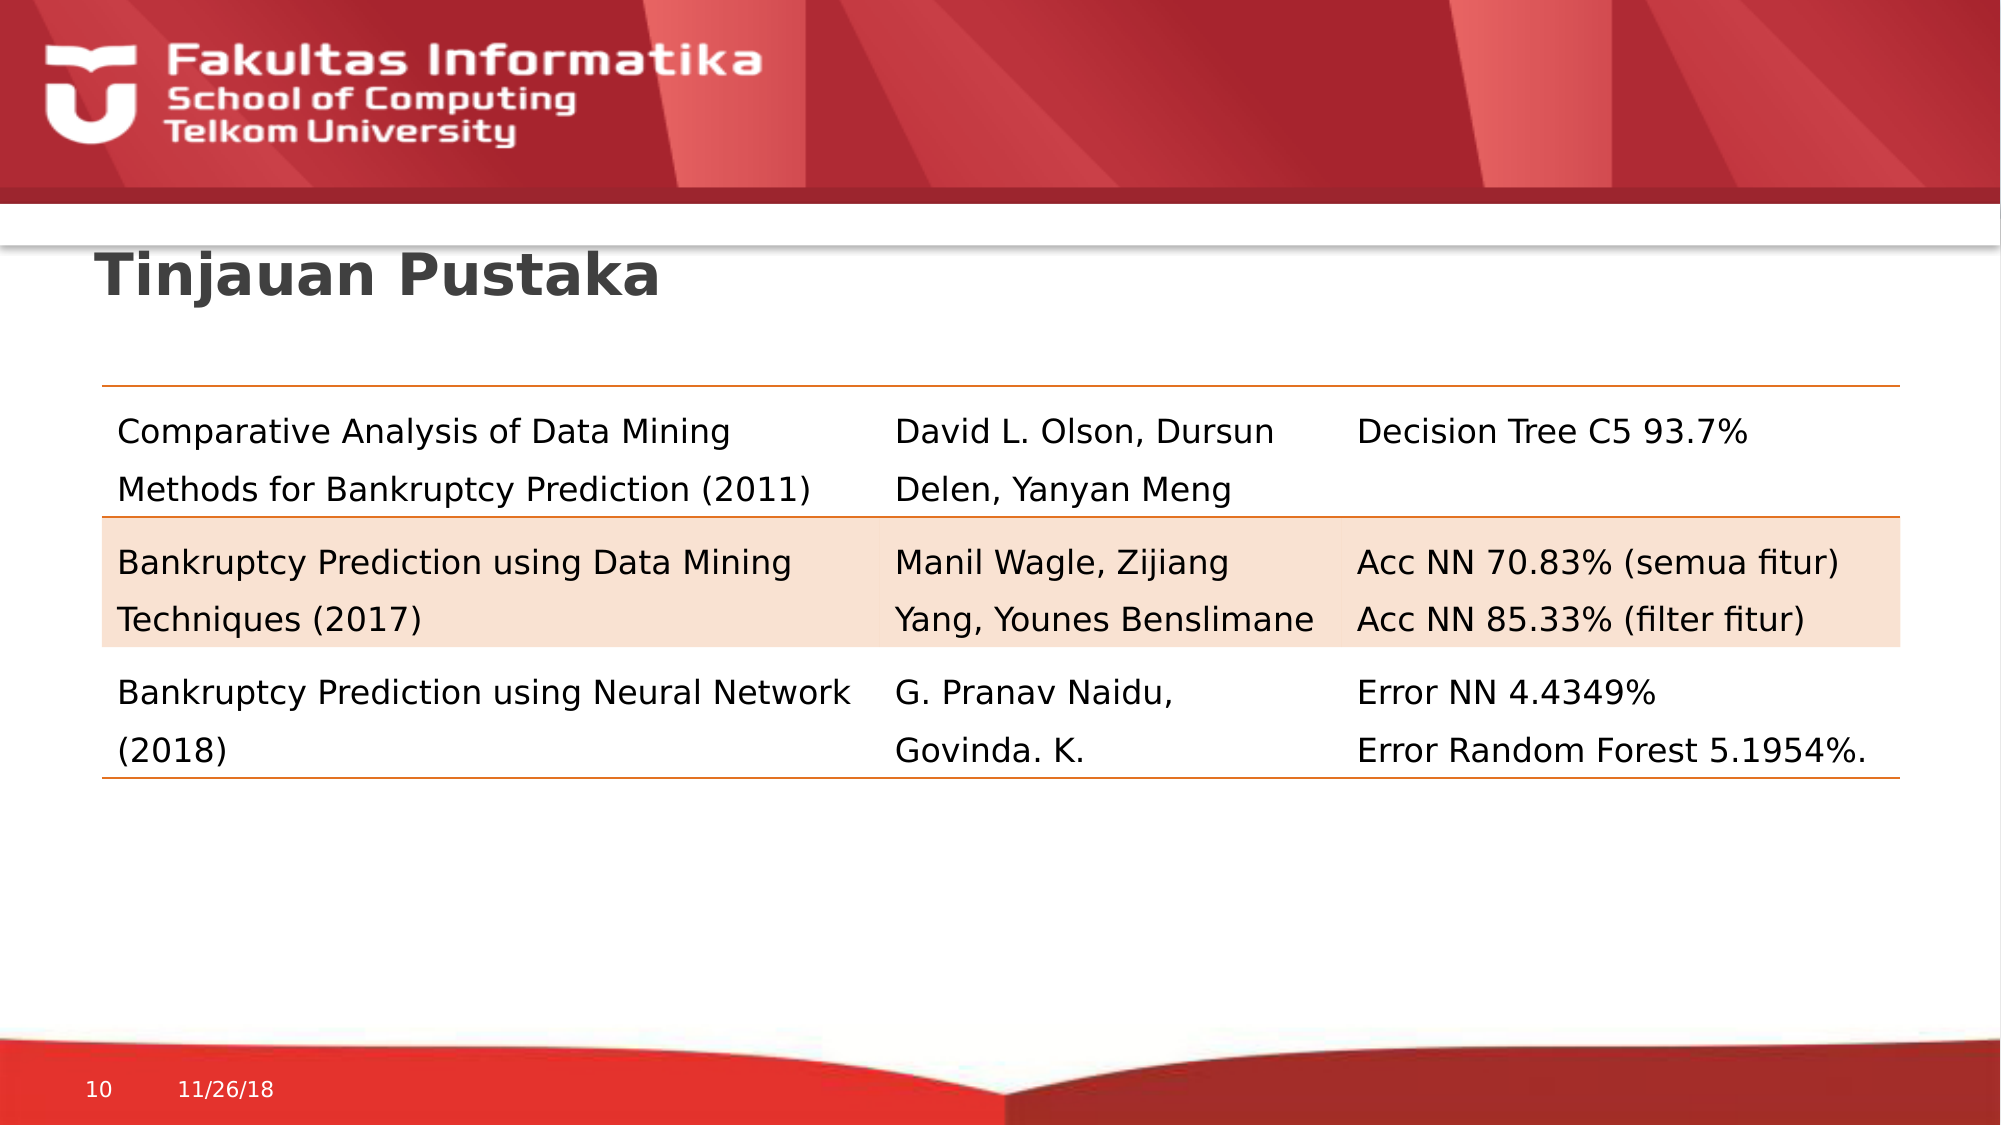

# Tinjauan Pustaka
| Comparative Analysis of Data Mining Methods for Bankruptcy Prediction (2011) | David L. Olson, Dursun Delen, Yanyan Meng | Decision Tree C5 93.7% |
| --- | --- | --- |
| Bankruptcy Prediction using Data Mining Techniques (2017) | Manil Wagle, Zijiang Yang, Younes Benslimane | Acc NN 70.83% (semua fitur) Acc NN 85.33% (filter fitur) |
| Bankruptcy Prediction using Neural Network (2018) | G. Pranav Naidu, Govinda. K. | Error NN 4.4349% Error Random Forest 5.1954%. |

10
11/26/18